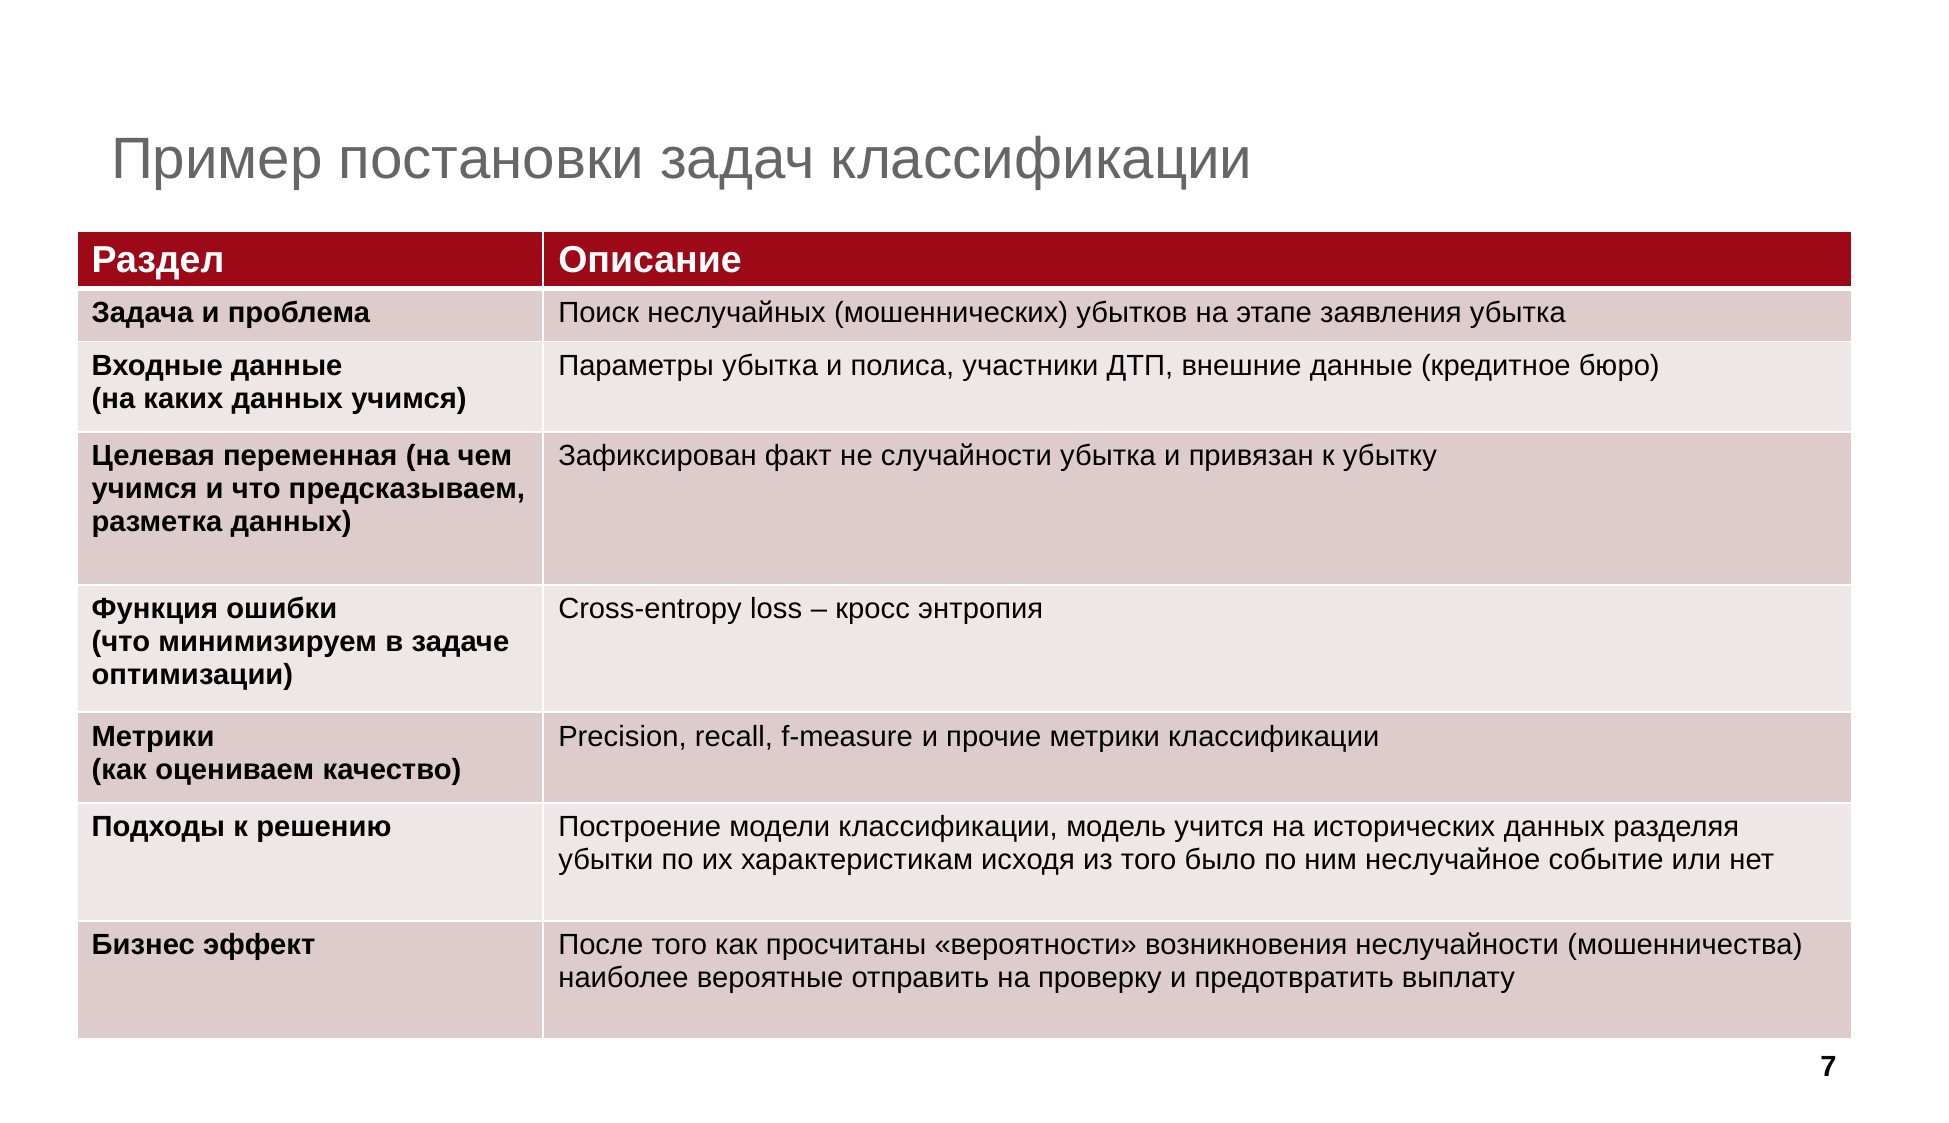

# Пример постановки задач классификации
| Раздел | Описание |
| --- | --- |
| Задача и проблема | Поиск неслучайных (мошеннических) убытков на этапе заявления убытка |
| Входные данные (на каких данных учимся) | Параметры убытка и полиса, участники ДТП, внешние данные (кредитное бюро) |
| Целевая переменная (на чем учимся и что предсказываем, разметка данных) | Зафиксирован факт не случайности убытка и привязан к убытку |
| Функция ошибки (что минимизируем в задаче оптимизации) | Cross-entropy loss – кросс энтропия |
| Метрики (как оцениваем качество) | Precision, recall, f-measure и прочие метрики классификации |
| Подходы к решению | Построение модели классификации, модель учится на исторических данных разделяя убытки по их характеристикам исходя из того было по ним неслучайное событие или нет |
| Бизнес эффект | После того как просчитаны «вероятности» возникновения неслучайности (мошенничества) наиболее вероятные отправить на проверку и предотвратить выплату |
7